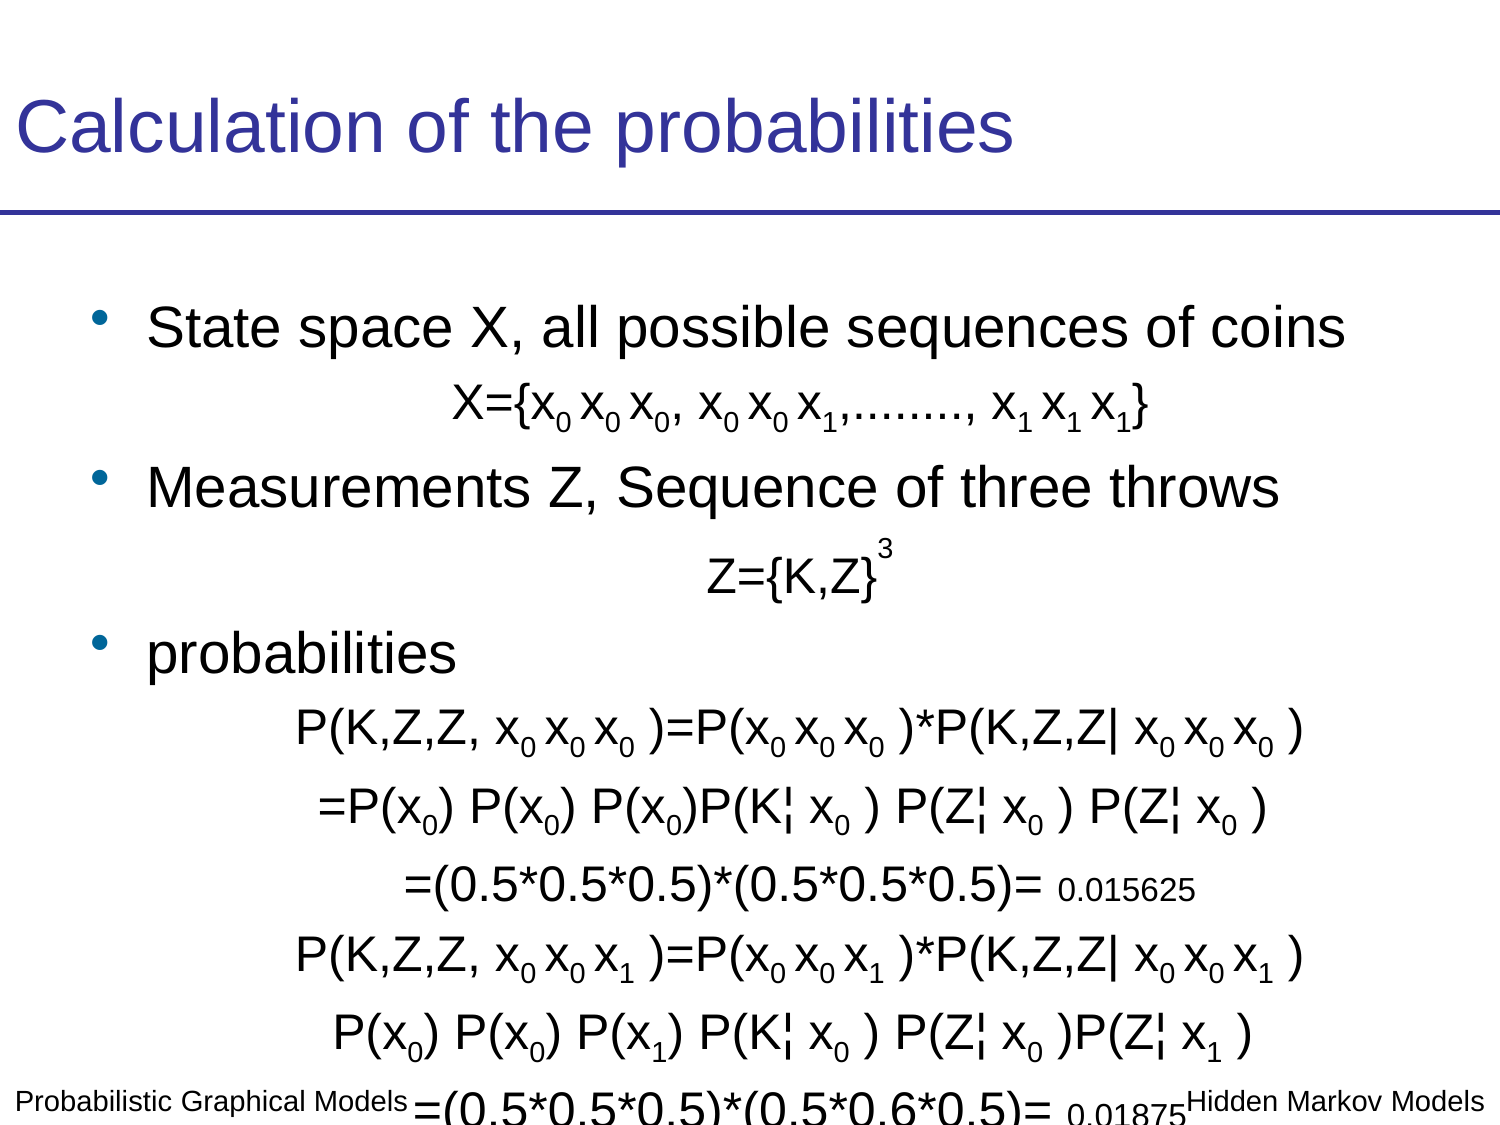

# Calculation of the probabilities
State space X, all possible sequences of coins
X={x0 x0 x0, x0 x0 x1,........, x1 x1 x1}
Measurements Z, Sequence of three throws
Z={K,Z}3
probabilities
P(K,Z,Z, x0 x0 x0 )=P(x0 x0 x0 )*P(K,Z,Z| x0 x0 x0 )
=P(x0) P(x0) P(x0)P(K¦ x0 ) P(Z¦ x0 ) P(Z¦ x0 )
=(0.5*0.5*0.5)*(0.5*0.5*0.5)= 0.015625
P(K,Z,Z, x0 x0 x1 )=P(x0 x0 x1 )*P(K,Z,Z| x0 x0 x1 )
P(x0) P(x0) P(x1) P(K¦ x0 ) P(Z¦ x0 )P(Z¦ x1 )
=(0.5*0.5*0.5)*(0.5*0.6*0.5)= 0.01875